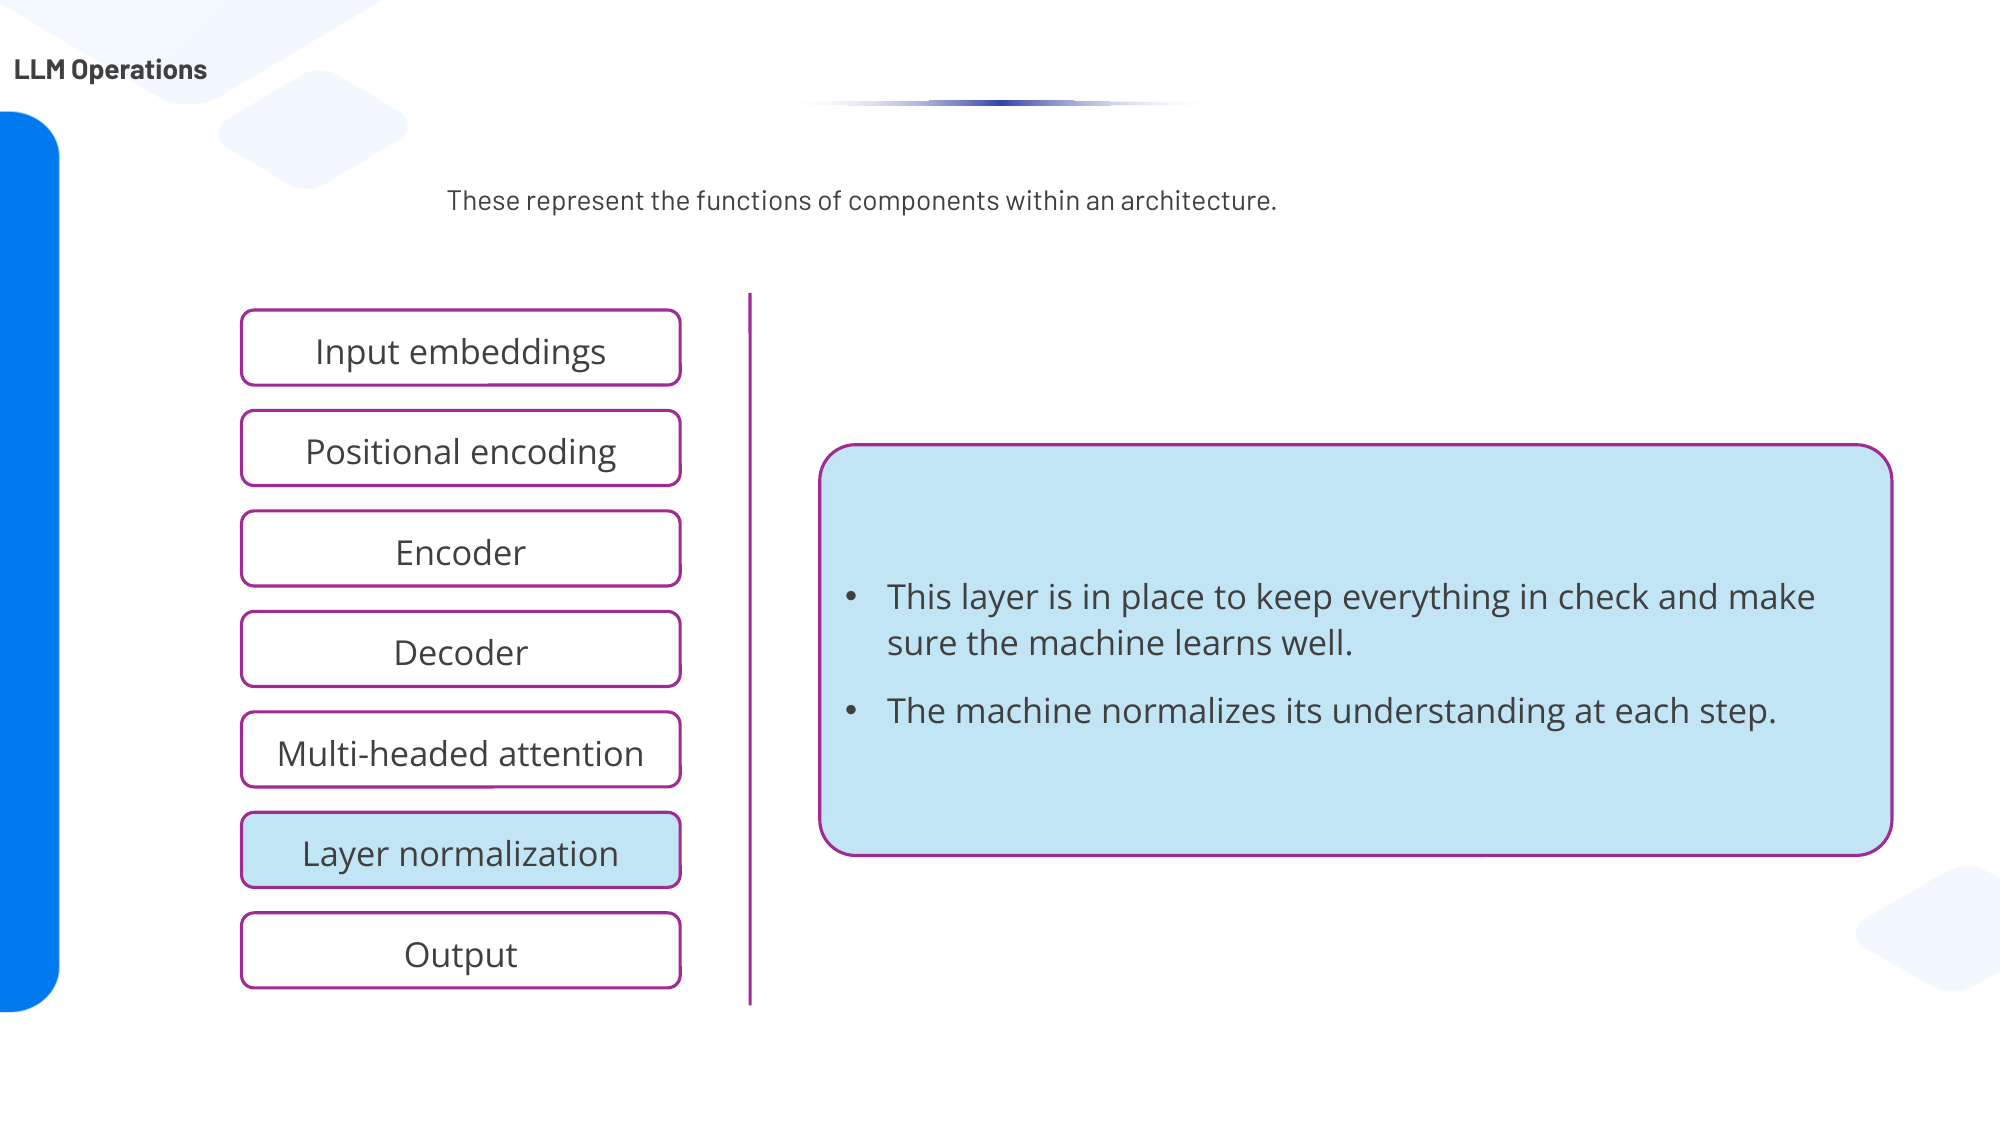

# LLM Operations

These represent the functions of components within an architecture.

Input embeddings
Positional encoding
This layer is in place to keep everything in check and make sure the machine learns well.

The machine normalizes its understanding at each step.
Encoder
Decoder
Multi-headed attention
Layer normalization
Output